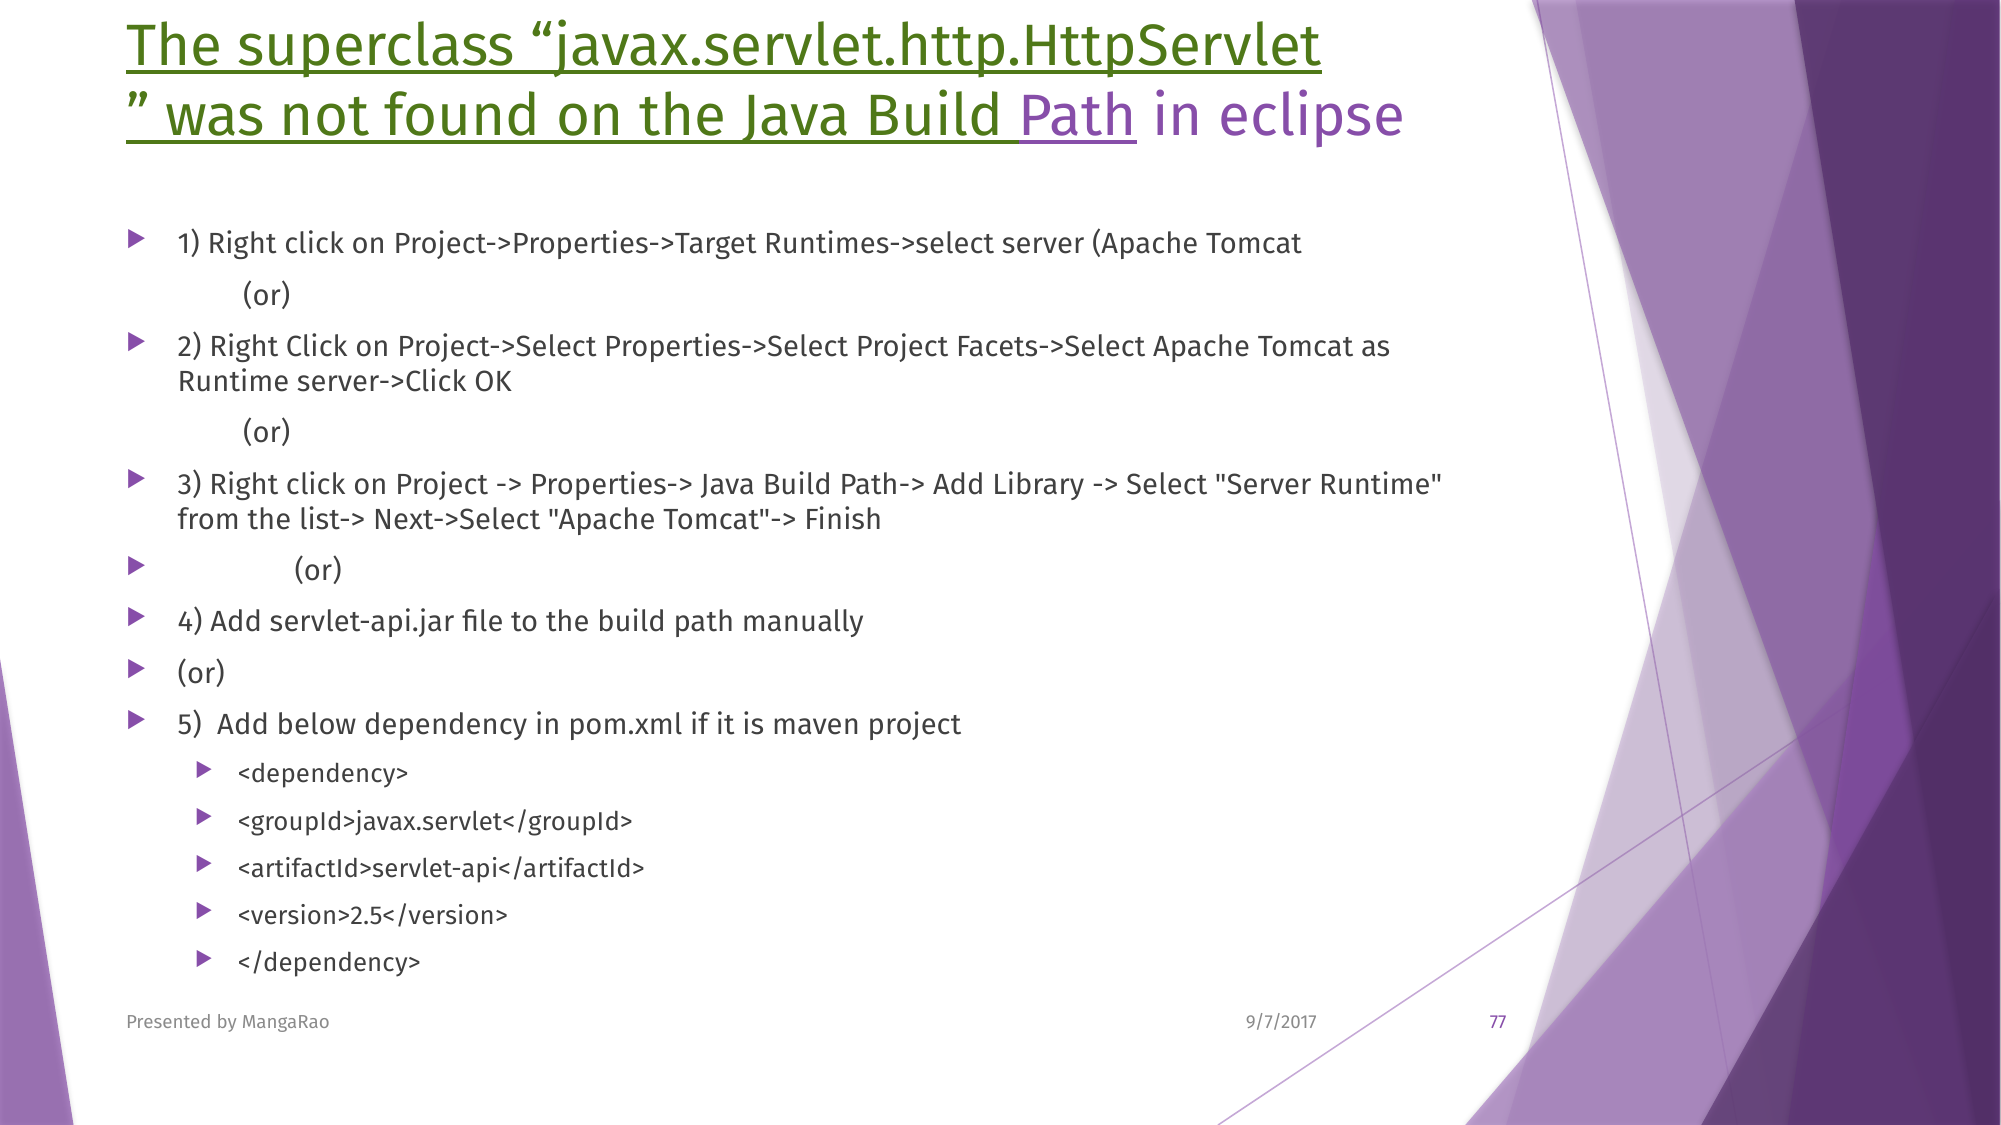

# The superclass “javax.servlet.http.HttpServlet” was not found on the Java Build Path in eclipse
1) Right click on Project->Properties->Target Runtimes->select server (Apache Tomcat
	(or)
2) Right Click on Project->Select Properties->Select Project Facets->Select Apache Tomcat as Runtime server->Click OK
	(or)
3) Right click on Project -> Properties-> Java Build Path-> Add Library -> Select "Server Runtime" from the list-> Next->Select "Apache Tomcat"-> Finish
 	(or)
4) Add servlet-api.jar file to the build path manually
(or)
5)  Add below dependency in pom.xml if it is maven project
<dependency>
<groupId>javax.servlet</groupId>
<artifactId>servlet-api</artifactId>
<version>2.5</version>
</dependency>
Presented by MangaRao
9/7/2017
77